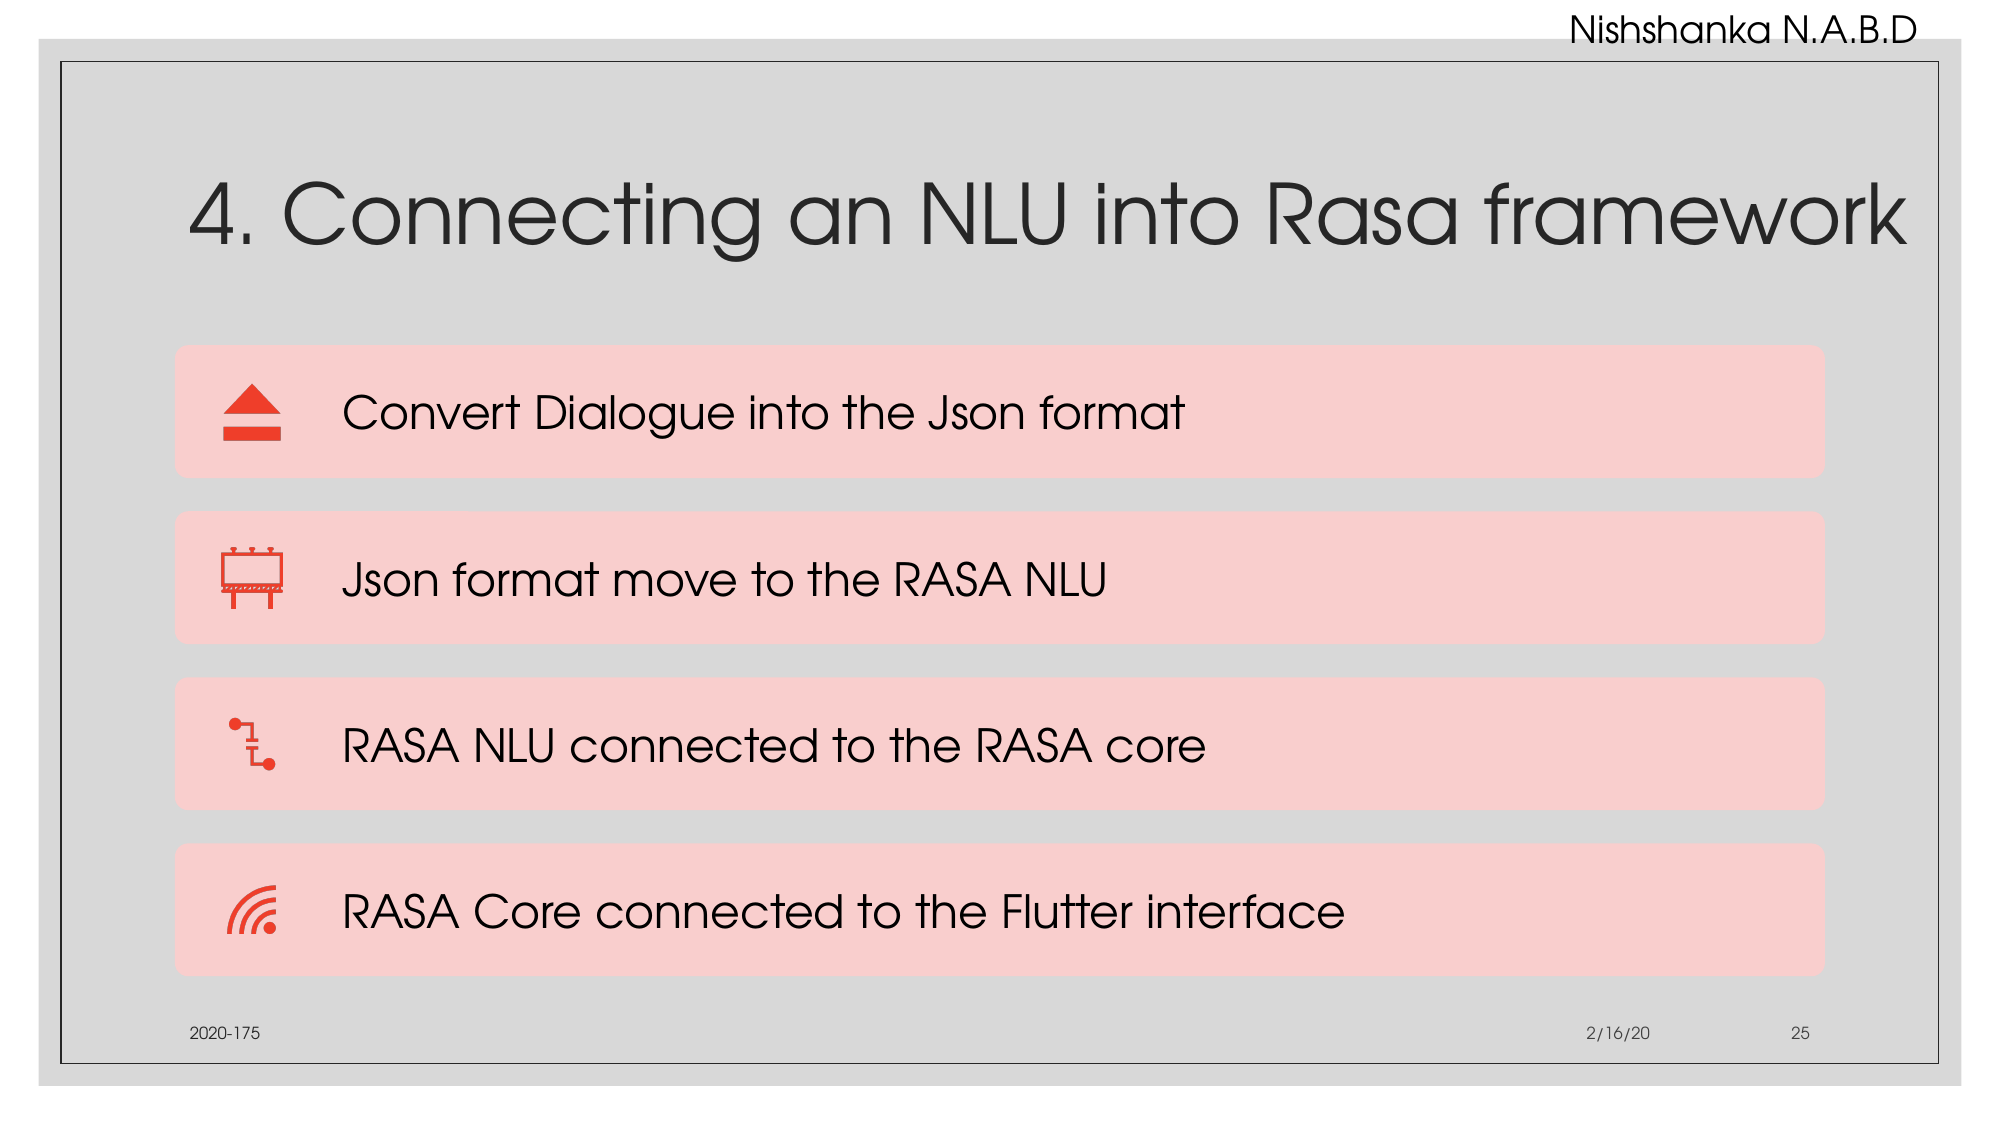

Nishshanka N.A.B.D
# 4. Connecting an NLU into Rasa framework
Convert Dialogue into the Json format
Json format move to the RASA NLU
RASA NLU connected to the RASA core
RASA Core connected to the Flutter interface
2020-175
2/16/20
25